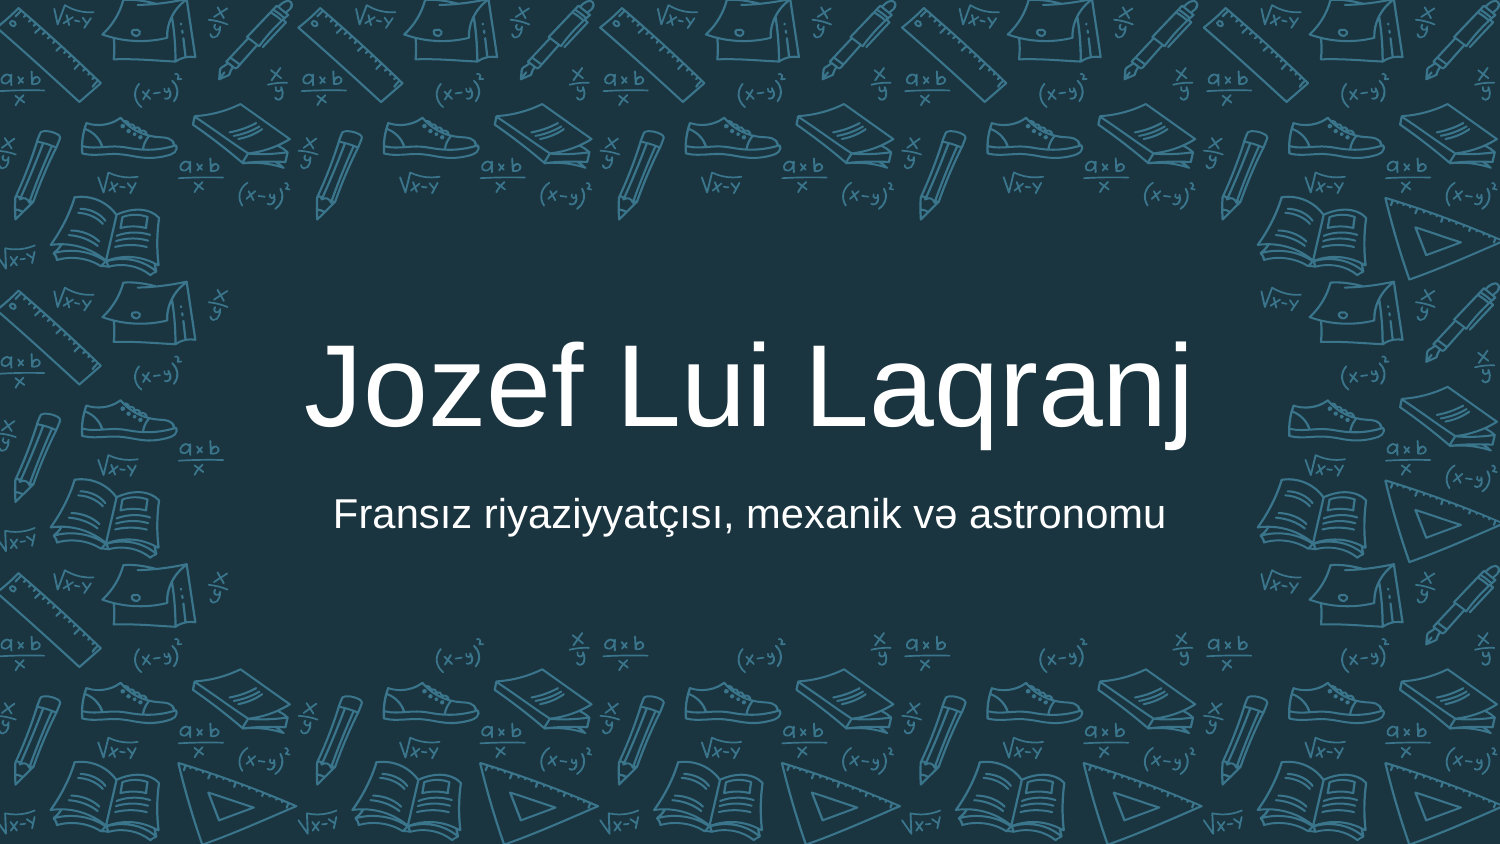

# Jozef Lui Laqranj
Fransız riyaziyyatçısı, mexanik və astronomu